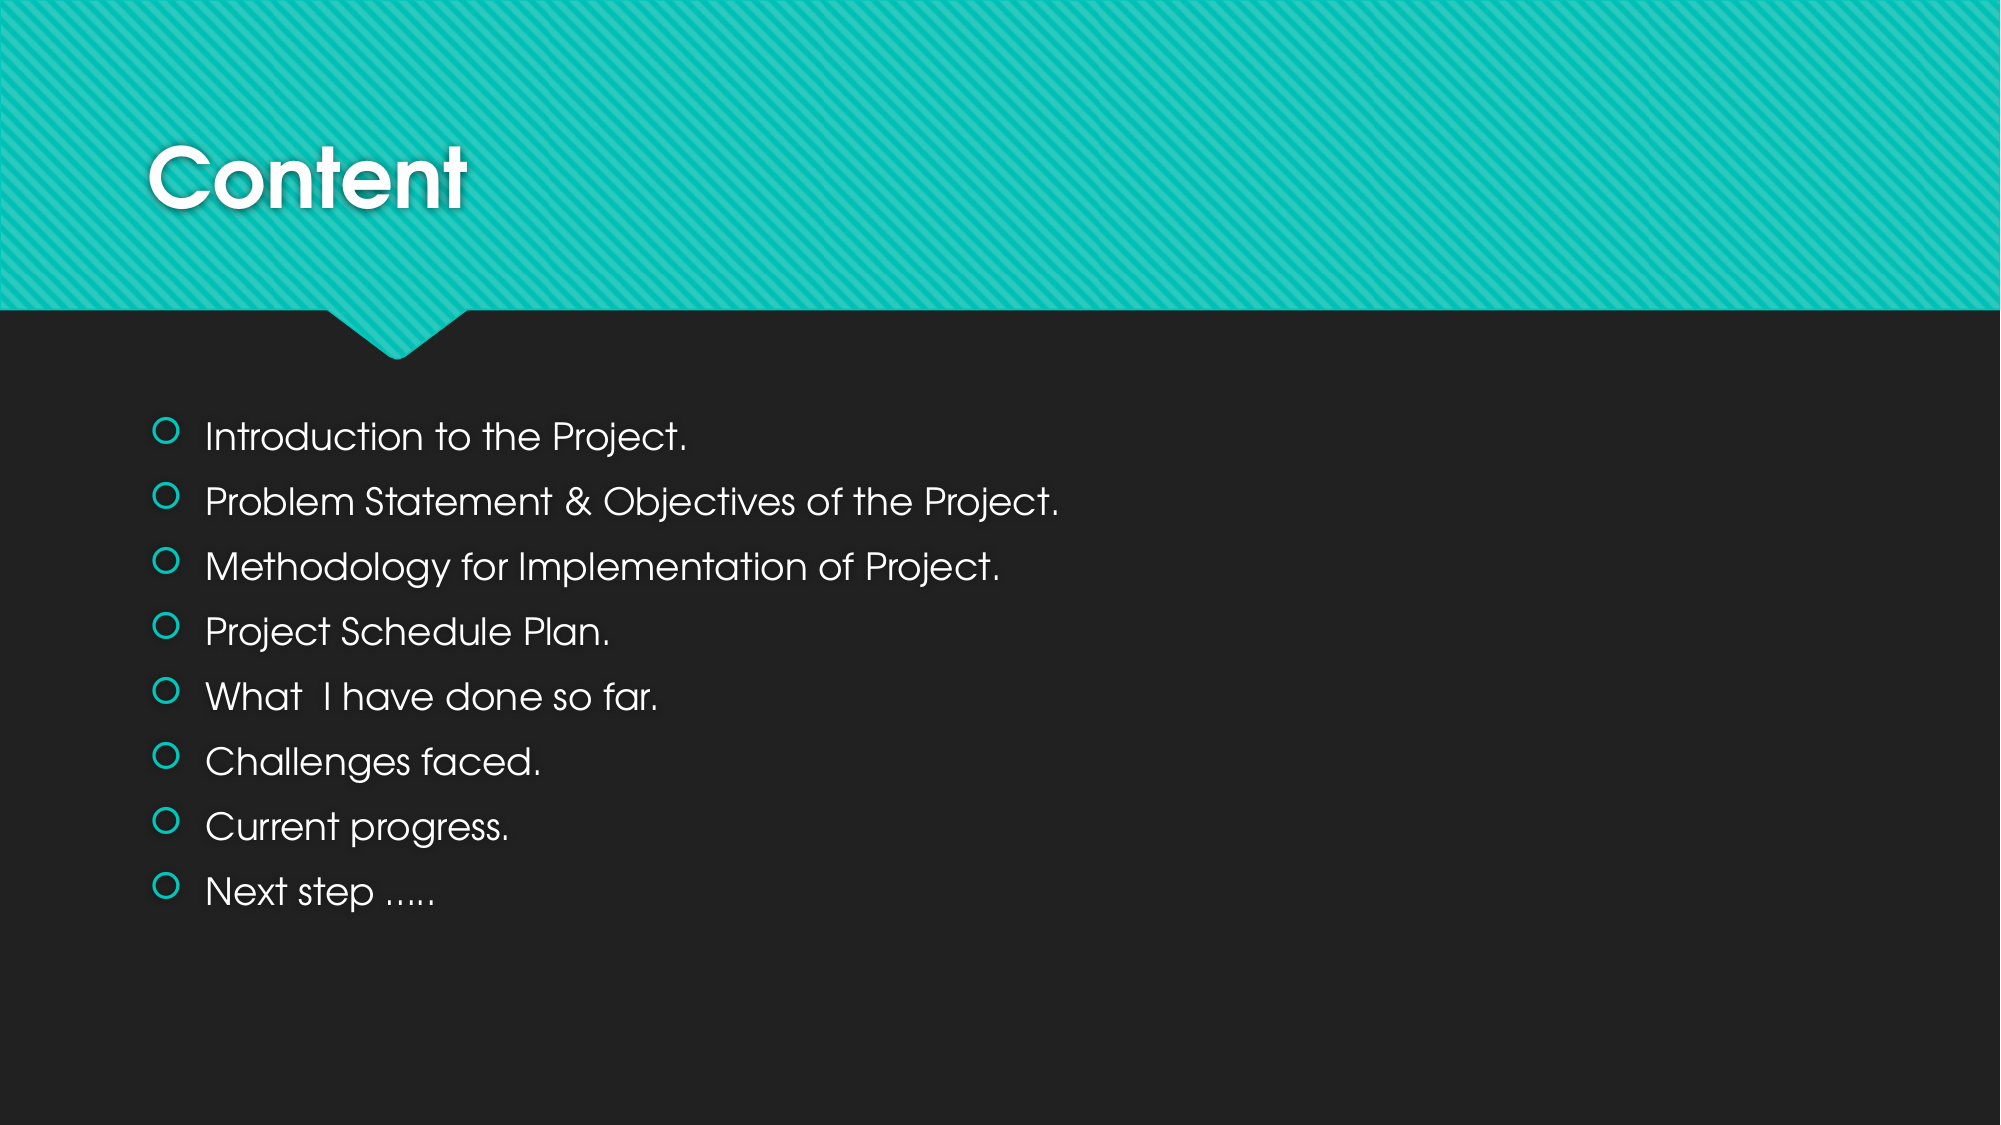

# Content
Introduction to the Project.
Problem Statement & Objectives of the Project.
Methodology for Implementation of Project.
Project Schedule Plan.
What  I have done so far.
Challenges faced.
Current progress.
Next step …..